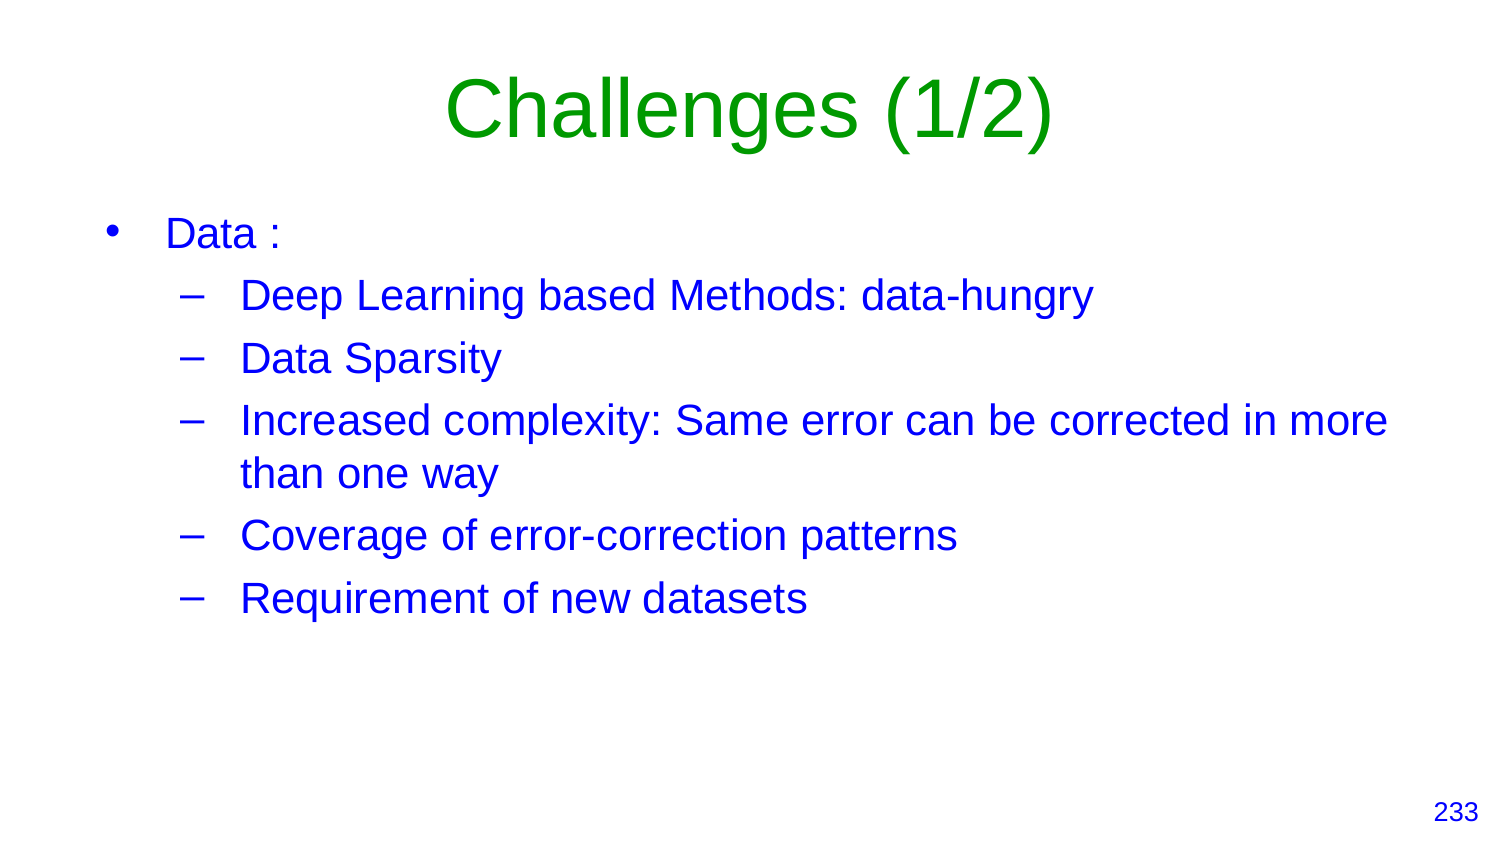

# Challenges (1/2)
Data :
Deep Learning based Methods: data-hungry
Data Sparsity
Increased complexity: Same error can be corrected in more than one way
Coverage of error-correction patterns
Requirement of new datasets
233